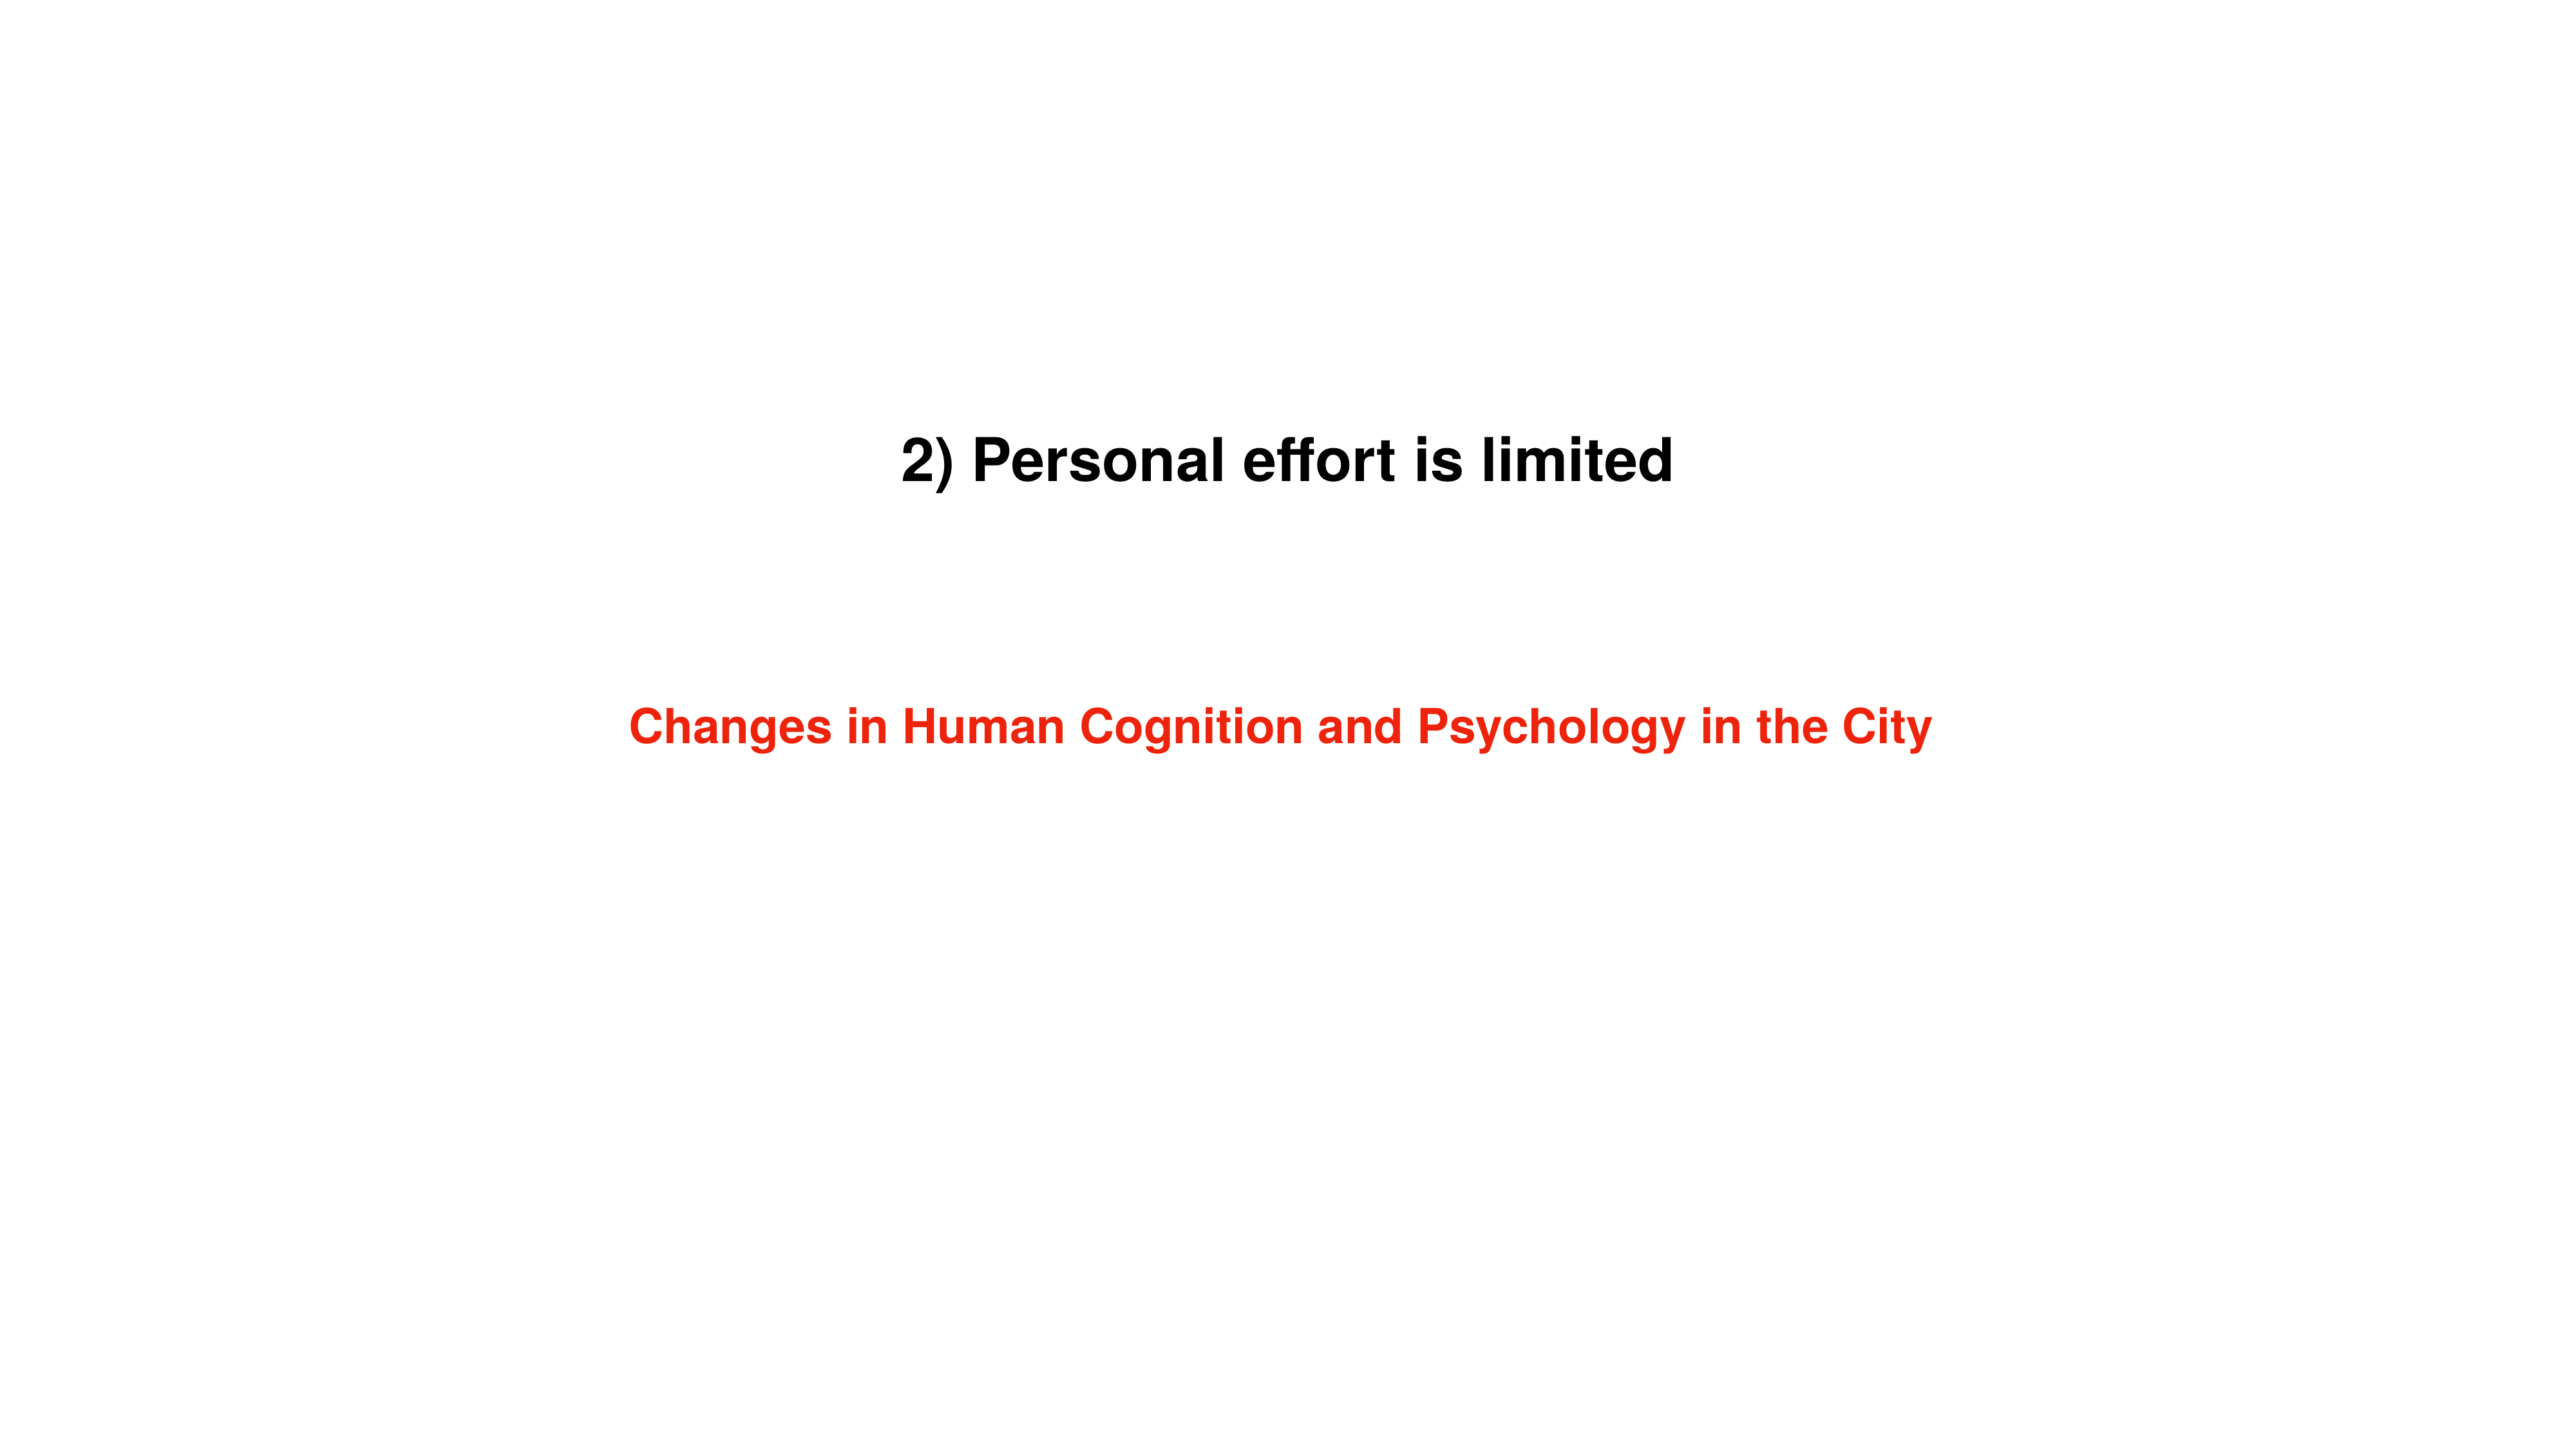

2) Personal effort is limited
Changes in Human Cognition and Psychology in the City